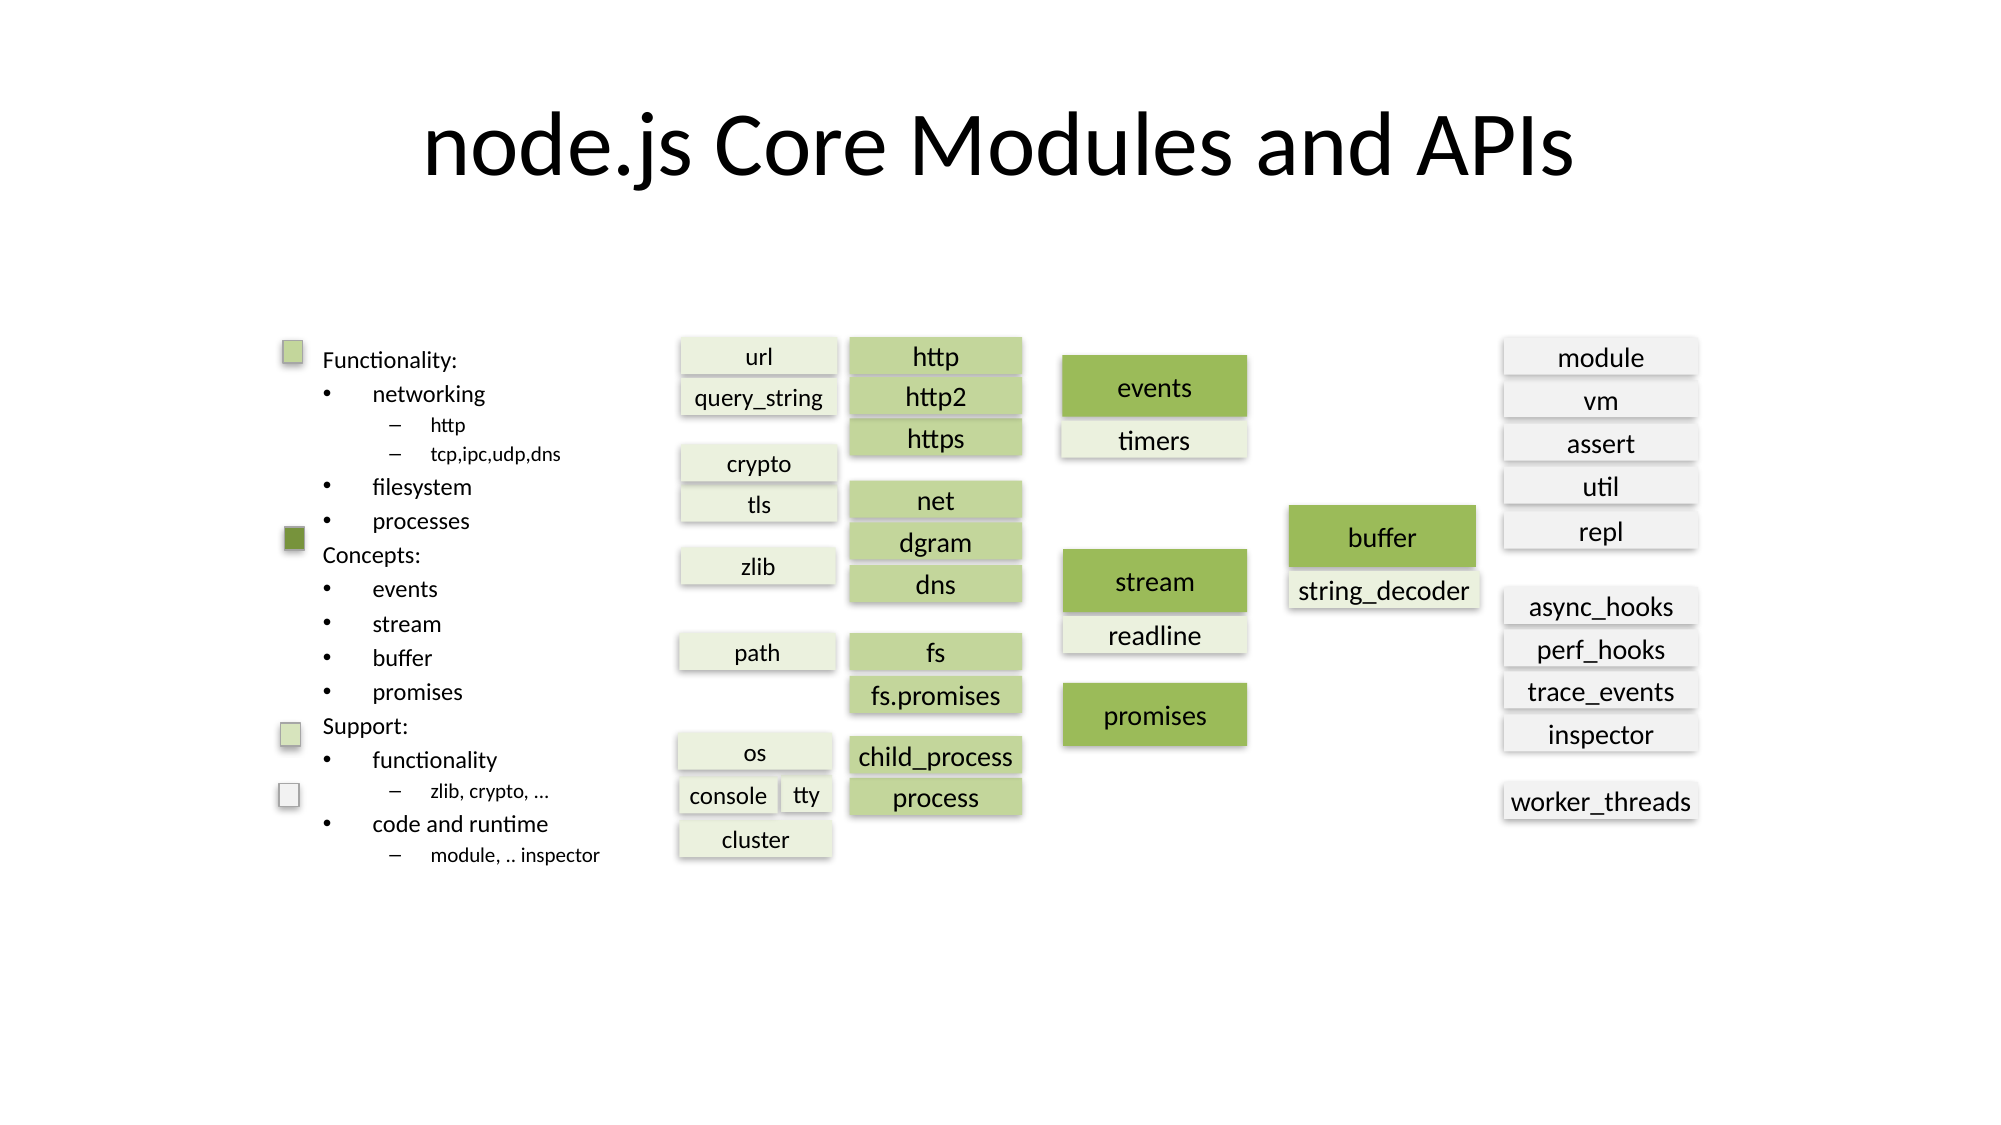

# node.js Core Modules and APIs
Functionality:
networking
http
tcp,ipc,udp,dns
filesystem
processes
Concepts:
events
stream
buffer
promises
Support:
functionality
zlib, crypto, ...
code and runtime
module, .. inspector

url
http
module

events
http2
query_string
vm
https
timers
assert
crypto
util
net
tls
buffer
repl
dgram

zlib
stream
dns
string_decoder
async_hooks
readline
perf_hooks
path
fs
trace_events
fs.promises
promises
inspector

os
child_process
tty
console
process
worker_threads

cluster